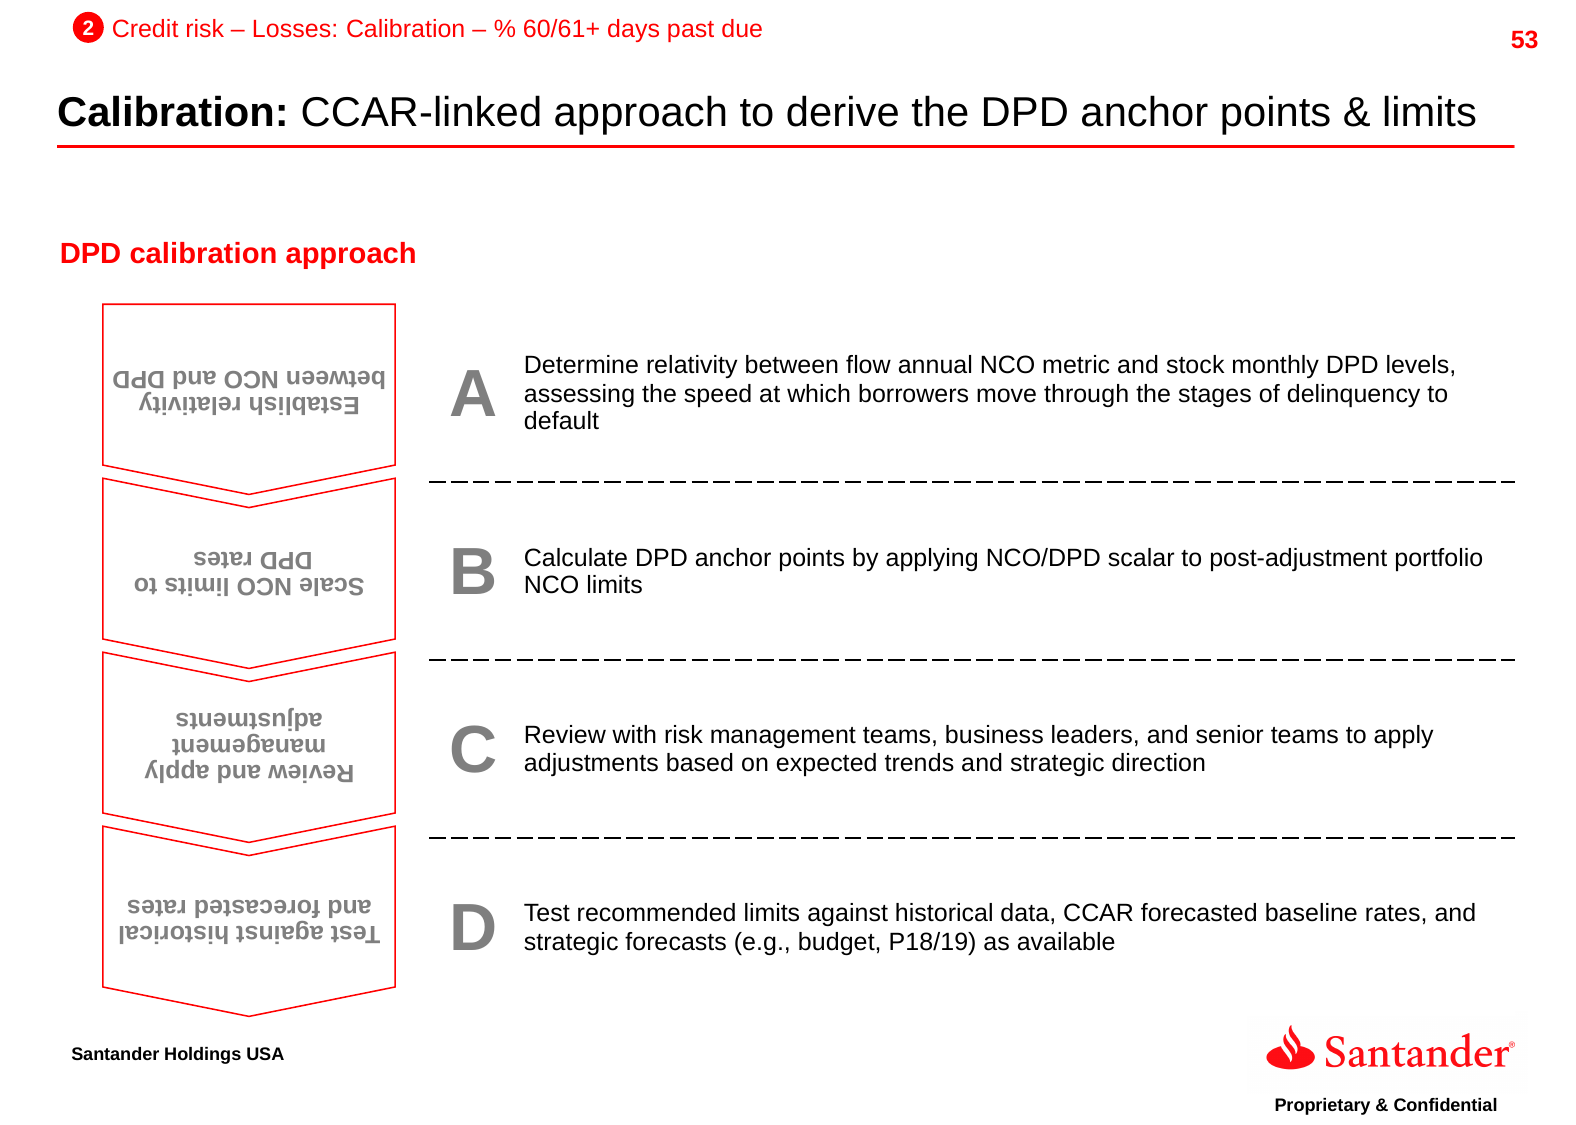

2
Credit risk – Losses: Calibration – % 60/61+ days past due
Calibration: CCAR-linked approach to derive the DPD anchor points & limits
DPD calibration approach
Establish relativity between NCO and DPD
|  | A | Determine relativity between flow annual NCO metric and stock monthly DPD levels, assessing the speed at which borrowers move through the stages of delinquency to default |
| --- | --- | --- |
|  | B | Calculate DPD anchor points by applying NCO/DPD scalar to post-adjustment portfolio NCO limits |
|  | C | Review with risk management teams, business leaders, and senior teams to apply adjustments based on expected trends and strategic direction |
|  | D | Test recommended limits against historical data, CCAR forecasted baseline rates, and strategic forecasts (e.g., budget, P18/19) as available |
Scale NCO limits to DPD rates
Review and apply management adjustments
Test against historical and forecasted rates